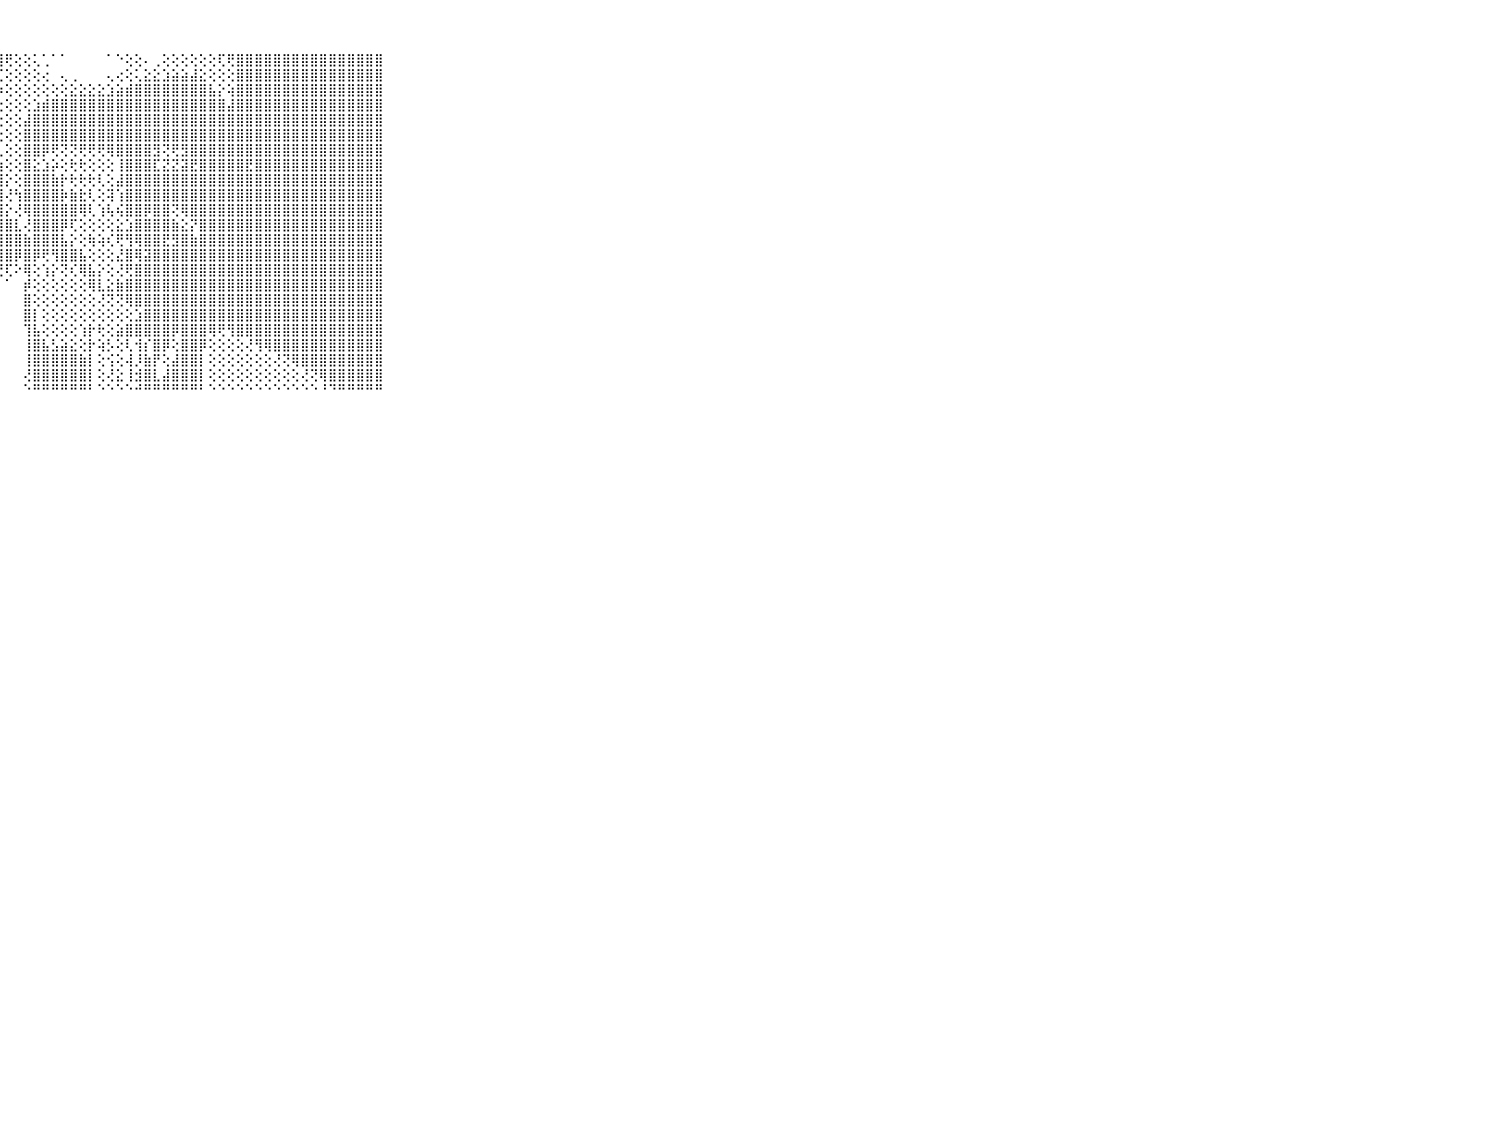

⠀⠀⠀⠀⠀⠀⠀⠀⠀⠀⠀⣿⣿⣿⣿⣿⣿⣿⣿⣿⣿⣿⣿⣿⣿⣿⣿⣿⢟⢕⢕⢅⢁⠁⠁⠀⠀⠀⠀⠁⠑⢕⢕⠄⢀⢕⢕⢕⢕⢕⢕⢏⢟⣿⣿⣿⣿⣿⣿⣿⣿⣿⣿⣿⣿⣿⣿⣿⣿⠀⠀⠀⠀⠀⠀⠀⠀⠀⠀⠀⠀
⠀⠀⠀⠀⠀⠀⠀⠀⠀⠀⠀⣿⣿⣿⣿⣿⣿⣿⣿⣿⣿⣿⣿⣿⣿⢿⡏⢏⢕⢕⢕⢕⢔⠀⢄⢀⠀⠀⠀⢄⢔⢕⢅⣕⣕⣱⣵⣵⣼⣕⢕⢕⢕⣿⣿⣿⣿⣿⣿⣿⣿⣿⣿⣿⣿⣿⣿⣿⣿⠀⠀⠀⠀⠀⠀⠀⠀⠀⠀⠀⠀
⠀⠀⠀⠀⠀⠀⠀⠀⠀⠀⠀⣿⣿⣿⣿⣿⣿⣿⣿⣿⣿⣿⣿⣿⣿⣿⣯⡵⢕⢕⢕⢕⢕⢕⢕⣕⣕⣕⣕⣱⣵⣾⣿⣿⣿⣿⣿⣿⣿⣿⣧⡕⢵⣿⣿⣿⣿⣿⣿⣿⣿⣿⣿⣿⣿⣿⣿⣿⣿⠀⠀⠀⠀⠀⠀⠀⠀⠀⠀⠀⠀
⠀⠀⠀⠀⠀⠀⠀⠀⠀⠀⠀⣿⣿⣿⣿⣿⣿⣿⣿⣿⣿⣿⣿⣿⣿⣿⣿⢕⢕⢕⢕⣱⣾⣿⣿⣿⣿⣿⣿⣿⣿⣿⣿⣿⣿⣿⣿⣿⣿⣿⣿⣿⣼⣿⣿⣿⣿⣿⣿⣿⣿⣿⣿⣿⣿⣿⣿⣿⣿⠀⠀⠀⠀⠀⠀⠀⠀⠀⠀⠀⠀
⠀⠀⠀⠀⠀⠀⠀⠀⠀⠀⠀⣿⣿⣿⣿⣿⣿⣿⣿⣿⣿⣿⣿⣿⣿⣿⣿⢕⢕⢕⣼⣿⣿⣿⣿⣿⣿⣿⣿⣿⣿⣿⣿⣿⣿⣿⣿⣿⣿⣿⣿⣿⣿⣿⣿⣿⣿⣿⣿⣿⣿⣿⣿⣿⣿⣿⣿⣿⣿⠀⠀⠀⠀⠀⠀⠀⠀⠀⠀⠀⠀
⠀⠀⠀⠀⠀⠀⠀⠀⠀⠀⠀⣿⣿⣿⣿⣿⣿⣿⣿⣿⣿⣿⣿⣿⣿⣿⣿⢕⢕⢕⣿⣿⣿⣿⣿⣿⣿⣿⣿⣿⣿⣿⣿⣿⣿⣿⣿⣿⣿⣿⣿⣿⣿⣿⣿⣿⣿⣿⣿⣿⣿⣿⣿⣿⣿⣿⣿⣿⣿⠀⠀⠀⠀⠀⠀⠀⠀⠀⠀⠀⠀
⠀⠀⠀⠀⠀⠀⠀⠀⠀⠀⠀⣿⣿⣿⣿⣿⣿⣿⣿⣿⣿⣿⣿⣿⣿⣿⣿⢇⢕⢕⣿⣿⡿⢟⢝⢝⢟⢟⢟⢿⣿⣿⣿⣿⣻⢝⢟⣻⣿⣿⣿⣿⣿⣿⣿⣿⣿⣿⣿⣿⣿⣿⣿⣿⣿⣿⣿⣿⣿⠀⠀⠀⠀⠀⠀⠀⠀⠀⠀⠀⠀
⠀⠀⠀⠀⠀⠀⠀⠀⠀⠀⠀⣿⣿⣿⣿⣿⣿⣿⣿⣿⣿⣿⣿⣿⣿⣿⣿⣷⢕⢕⣿⣕⣱⡵⢕⢗⢗⢕⢕⢕⢸⣿⣿⣿⣏⣝⣝⣽⣟⣿⣿⣿⣿⣿⣟⣿⣿⣿⣿⣿⣿⣿⣿⣿⣿⣿⣿⣿⣿⠀⠀⠀⠀⠀⠀⠀⠀⠀⠀⠀⠀
⠀⠀⠀⠀⠀⠀⠀⠀⠀⠀⠀⣿⣿⣿⣿⣿⣿⣿⣿⣿⣿⣿⣿⣿⣿⣿⡿⢿⡕⢕⣿⣿⣿⣷⡗⢗⢗⢗⢇⢕⣼⣿⣿⣿⣿⣿⣿⣿⣿⣿⣿⣿⣿⣿⣿⣿⣿⣿⣿⣿⣿⣿⣿⣿⣿⣿⣿⣿⣿⠀⠀⠀⠀⠀⠀⠀⠀⠀⠀⠀⠀
⠀⠀⠀⠀⠀⠀⠀⠀⠀⠀⠀⣿⣿⣿⣿⣿⣿⣿⣿⣿⣿⣿⣿⣿⣿⣿⣿⣸⢜⢳⣿⣿⣿⣿⡷⣷⣗⢇⢕⢽⢱⣿⣿⣿⣿⣿⣿⣿⣿⣿⣿⣿⣿⣿⣿⣿⣿⣿⣿⣿⣿⣿⣿⣿⣿⣿⣿⣿⣿⠀⠀⠀⠀⠀⠀⠀⠀⠀⠀⠀⠀
⠀⠀⠀⠀⠀⠀⠀⠀⠀⠀⠀⣿⣿⣿⣿⣿⣿⣿⣿⣿⣿⣿⣿⣿⣿⣿⣿⣿⡕⢜⢿⣿⣿⣿⣿⣿⢿⢇⢱⢧⢮⣿⣿⡿⣿⣿⢝⢿⣿⣿⣿⣿⣿⣿⣿⣿⣿⣿⣿⣿⣿⣿⣿⣿⣿⣿⣿⣿⣿⠀⠀⠀⠀⠀⠀⠀⠀⠀⠀⠀⠀
⠀⠀⠀⠀⠀⠀⠀⠀⠀⠀⠀⣿⣿⣿⣿⣿⣿⣿⣿⣿⣿⣿⣿⣿⣿⣿⣿⣿⣿⣇⢜⣿⣿⣿⡿⢏⢕⢕⢕⢕⣕⣱⣿⣿⣿⣿⣷⣕⡝⣿⣿⣿⣿⣿⣿⣿⣿⣿⣿⣿⣿⣿⣿⣿⣿⣿⣿⣿⣿⠀⠀⠀⠀⠀⠀⠀⠀⠀⠀⠀⠀
⠀⠀⠀⠀⠀⠀⠀⠀⠀⠀⠀⣿⣿⣿⣿⣿⣿⣿⣿⣿⣿⣿⣿⣿⣿⣿⣿⣿⣿⣿⣷⣿⣿⣿⣧⡕⢕⢷⢵⢎⢟⢻⢿⣿⣿⣟⣻⣿⣷⣿⣿⣿⣿⣿⣿⣿⣿⣿⣿⣿⣿⣿⣿⣿⣿⣿⣿⣿⣿⠀⠀⠀⠀⠀⠀⠀⠀⠀⠀⠀⠀
⠀⠀⠀⠀⠀⠀⠀⠀⠀⠀⠀⣿⣿⣿⣿⣿⣿⣿⣿⣿⣿⣿⣿⣿⣿⣿⣿⣿⣿⡿⣿⡿⢟⢻⣿⣿⣧⢕⢕⢕⣜⣿⢿⣽⣿⣿⣿⣿⣿⣿⣿⣿⣿⣿⣿⣿⣿⣿⣿⣿⣿⣿⣿⣿⣿⣿⣿⣿⣿⠀⠀⠀⠀⠀⠀⠀⠀⠀⠀⠀⠀
⠀⠀⠀⠀⠀⠀⠀⠀⠀⠀⠀⣿⣿⣿⣿⣿⣿⣿⣿⣿⣿⣿⣿⣿⣿⣿⣿⢟⢏⠕⢿⢕⢱⡕⢝⢎⢿⣧⡕⢕⢜⢟⣿⣿⣿⣿⣿⣿⣿⣿⣿⣿⣿⣿⣿⣿⣿⣿⣿⣿⣿⣿⣿⣿⣿⣿⣿⣿⣿⠀⠀⠀⠀⠀⠀⠀⠀⠀⠀⠀⠀
⠀⠀⠀⠀⠀⠀⠀⠀⠀⠀⠀⣿⣿⣿⣿⣿⣿⣿⣿⣿⣿⡿⢿⢿⢟⢝⠑⠁⠁⠀⡾⢕⢕⢕⢕⢕⢕⢿⣇⣕⣷⣿⣿⣿⣿⣿⣿⣿⣿⣿⣿⣿⣿⣿⣿⣿⣿⣿⣿⣿⣿⣿⣿⣿⣿⣿⣿⣿⣿⠀⠀⠀⠀⠀⠀⠀⠀⠀⠀⠀⠀
⠀⠀⠀⠀⠀⠀⠀⠀⠀⠀⠀⣿⣿⣿⡿⢟⢟⢏⠙⠑⠑⠑⠁⠁⠀⠀⠀⠀⠀⠀⣿⢕⢕⢕⢕⢕⢕⢕⢜⢝⢝⢿⣿⣿⣿⣿⣿⣿⣿⣿⣿⣿⣿⣿⣿⣿⣿⣿⣿⣿⣿⣿⣿⣿⣿⣿⣿⣿⣿⠀⠀⠀⠀⠀⠀⠀⠀⠀⠀⠀⠀
⠀⠀⠀⠀⠀⠀⠀⠀⠀⠀⠀⠕⠑⠑⠁⠁⠁⠀⠀⠀⠀⠀⠀⠀⠀⠀⠀⠀⠀⠀⣿⡇⢕⢕⢕⢕⢕⢕⢕⢕⢕⢕⣱⣿⣿⣿⣿⣿⣿⣿⣿⣿⣿⣿⣿⣿⣿⣿⣿⣿⣿⣿⣿⣿⣿⣿⣿⣿⣿⠀⠀⠀⠀⠀⠀⠀⠀⠀⠀⠀⠀
⠀⠀⠀⠀⠀⠀⠀⠀⠀⠀⠀⠀⠀⠀⠀⠀⠀⠀⠀⠀⠀⠀⠀⠀⠀⠀⠀⠀⠀⠀⢹⣧⢕⢕⢕⢕⢱⡗⢗⢕⣵⣿⣿⣿⣿⣿⡿⣿⣿⣿⢿⢟⢻⣿⣿⣿⣿⣿⣿⣿⣿⣿⣿⣿⣿⣿⣿⣿⣿⠀⠀⠀⠀⠀⠀⠀⠀⠀⠀⠀⠀
⠀⠀⠀⠀⠀⠀⠀⠀⠀⠀⠀⠀⠀⠀⠀⠀⠀⠀⠀⠀⠀⠀⠀⠀⠀⠀⠀⠀⠀⠀⢸⣿⣧⣣⣵⣕⢕⡗⢵⡣⢕⢇⢺⡎⣿⡿⢕⣿⣿⡿⢕⢕⢕⢕⢜⢻⢿⣿⣿⣿⣿⣿⣿⣿⣿⣿⣿⣿⣿⠀⠀⠀⠀⠀⠀⠀⠀⠀⠀⠀⠀
⠀⠀⠀⠀⠀⠀⠀⠀⠀⠀⠀⠀⠀⠀⠀⠀⠀⠀⠀⠀⠀⠀⠀⠀⠀⠀⠀⠀⠀⠀⢸⣿⣿⣿⣿⣿⣷⡇⢕⢪⢕⢼⡸⣷⡟⢕⣼⣿⣿⡇⢕⢕⢕⢕⢕⢕⢕⢜⢝⢿⣿⣿⣿⣿⣿⣿⣿⣿⣿⠀⠀⠀⠀⠀⠀⠀⠀⠀⠀⠀⠀
⠀⠀⠀⠀⠀⠀⠀⠀⠀⠀⠀⠀⠀⠀⠀⠀⠀⠀⠀⠀⢀⢄⢄⢀⠀⠀⠀⠀⠀⠀⢜⣿⣿⣿⣿⣿⣿⡇⢕⢜⣕⢸⣺⣿⣇⣼⣿⣿⣿⡇⢕⢕⢕⢕⢕⢕⢕⢕⢕⢕⢜⢝⢿⣿⣿⣿⣿⣿⣿⠀⠀⠀⠀⠀⠀⠀⠀⠀⠀⠀⠀
⠀⠀⠀⠀⠀⠀⠀⠀⠀⠀⠀⠀⠀⠀⠀⠀⠀⠀⠀⠑⠑⠑⠑⠑⠀⠀⠀⠀⠀⠀⠑⠛⠛⠛⠛⠛⠛⠃⠑⠑⠑⠑⠚⠛⠛⠛⠛⠛⠛⠃⠑⠑⠑⠑⠑⠑⠑⠑⠑⠑⠑⠑⠘⠙⠛⠛⠛⠛⠛⠀⠀⠀⠀⠀⠀⠀⠀⠀⠀⠀⠀